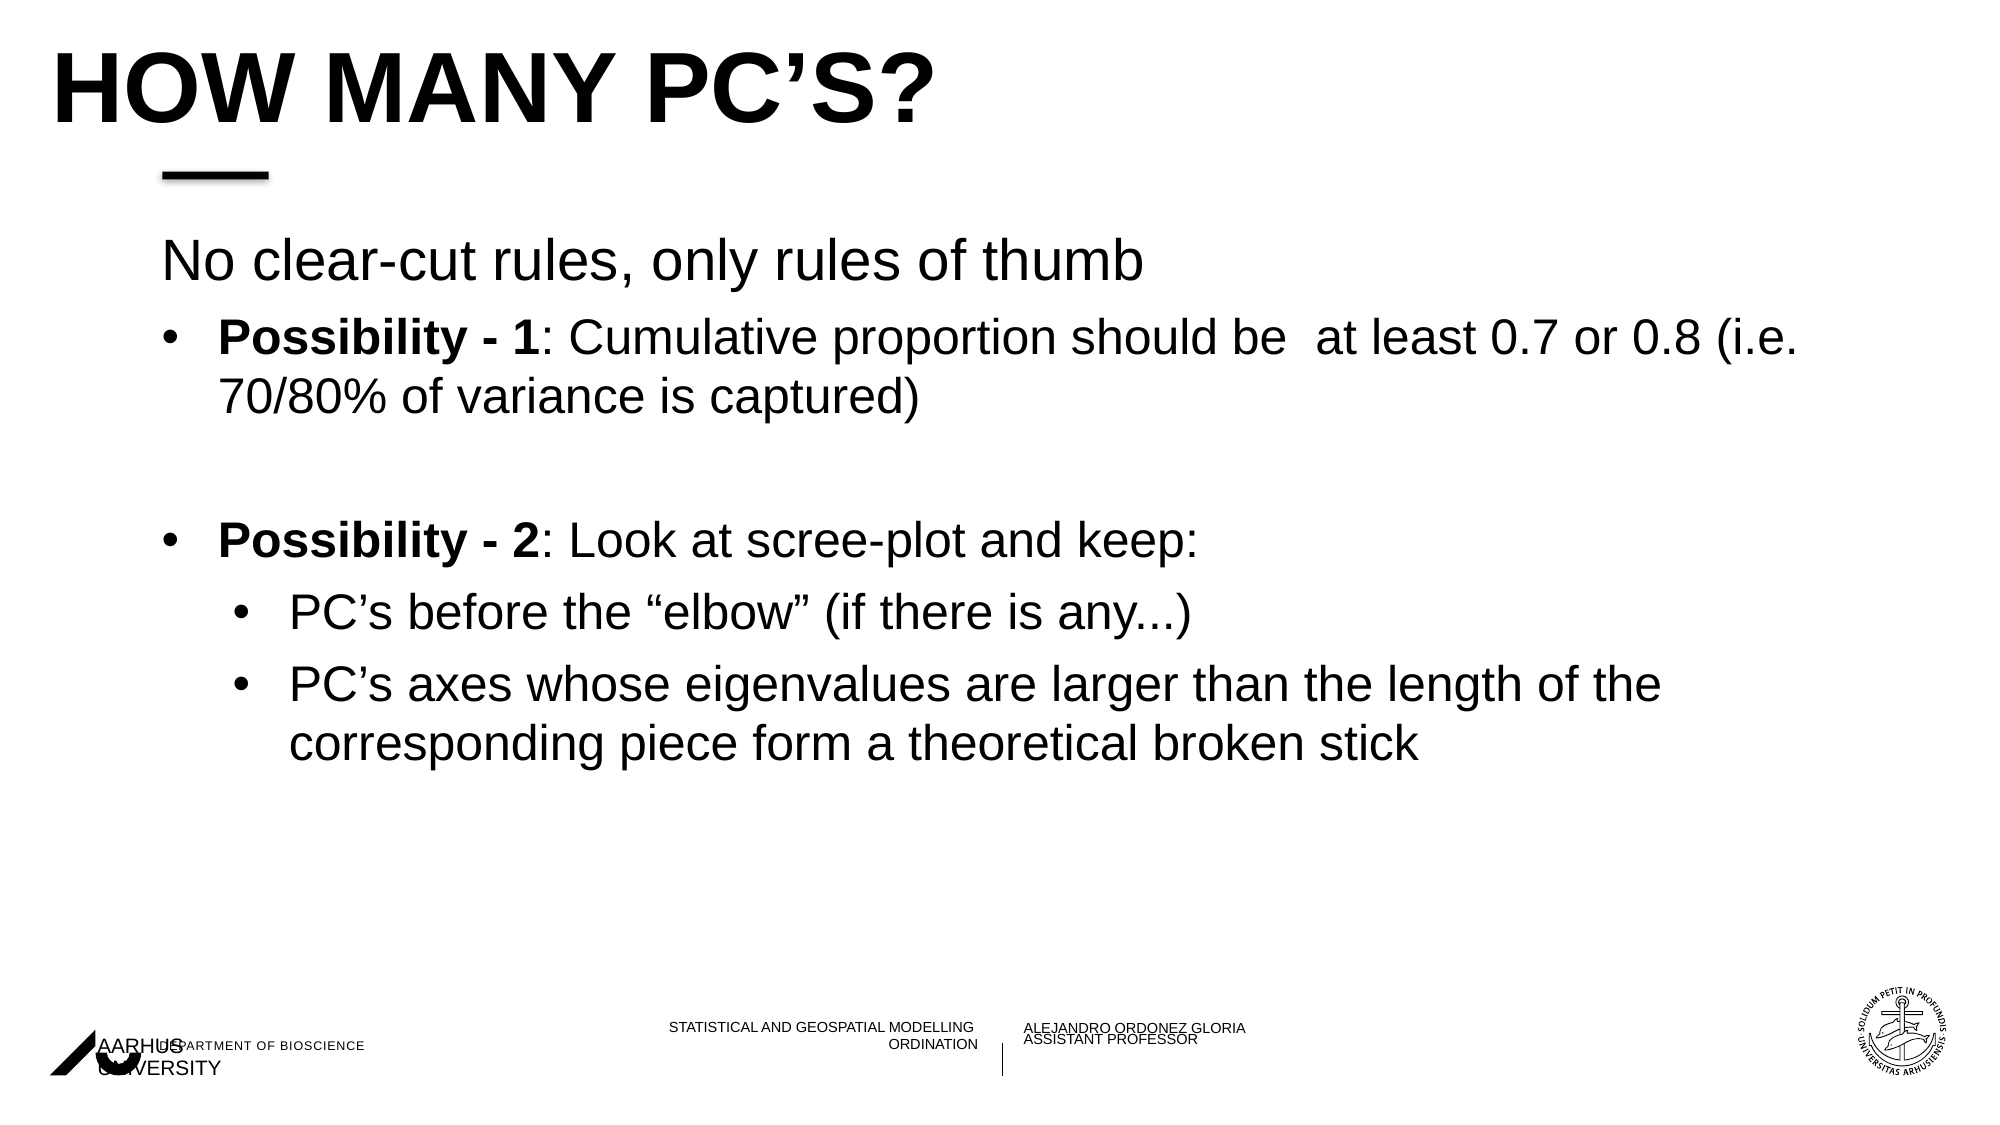

# How many PC’s?
No clear-cut rules, only rules of thumb
Possibility - 1: Cumulative proportion should be  at least 0.7 or 0.8 (i.e. 70/80% of variance is captured)

Possibility - 2: Look at scree-plot and keep:
PC’s before the “elbow” (if there is any...)
PC’s axes whose eigenvalues are larger than the length of the corresponding piece form a theoretical broken stick
29/11/202227/08/2018